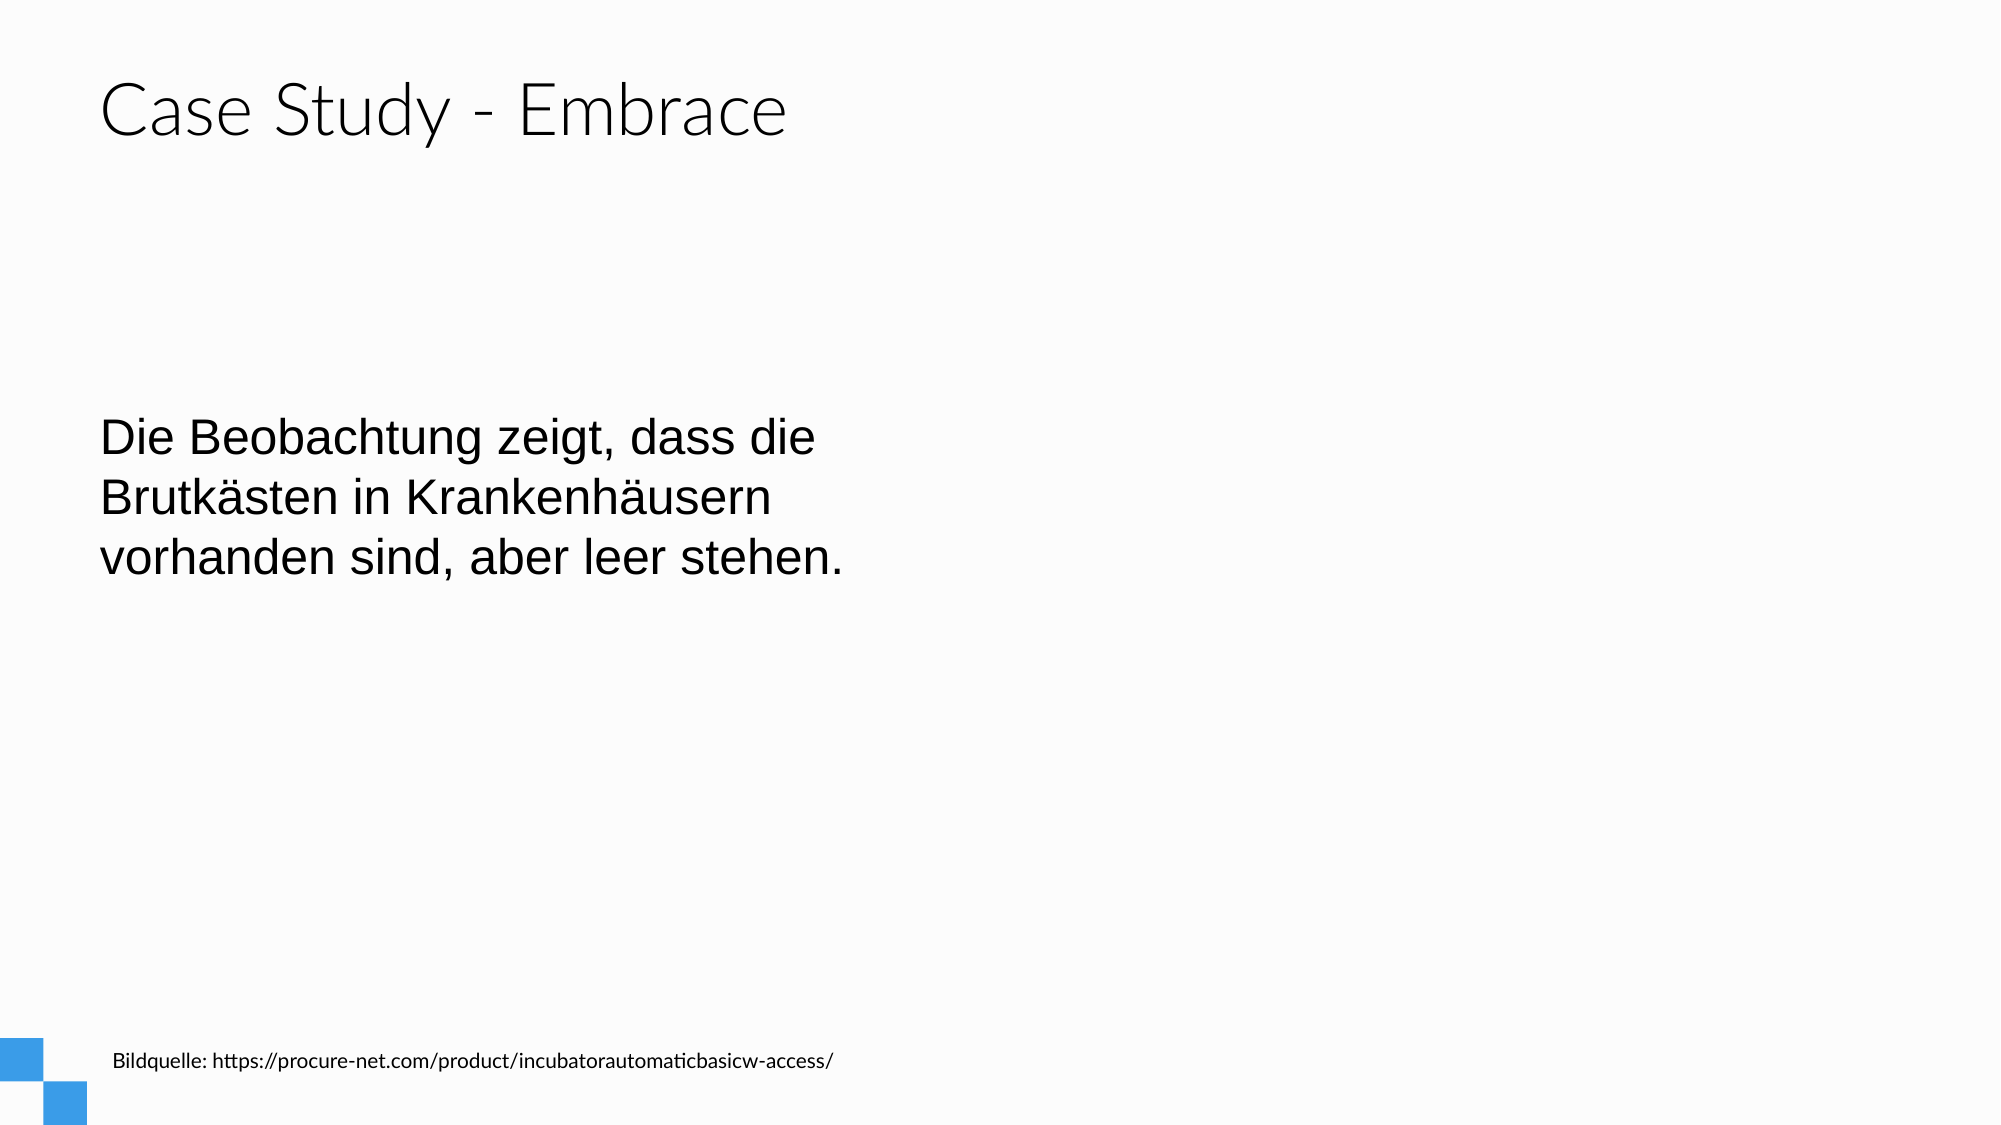

# Case Study - Embrace
Die Beobachtung zeigt, dass die Brutkästen in Krankenhäusern vorhanden sind, aber leer stehen.
Bildquelle: https://procure-net.com/product/incubatorautomaticbasicw-access/